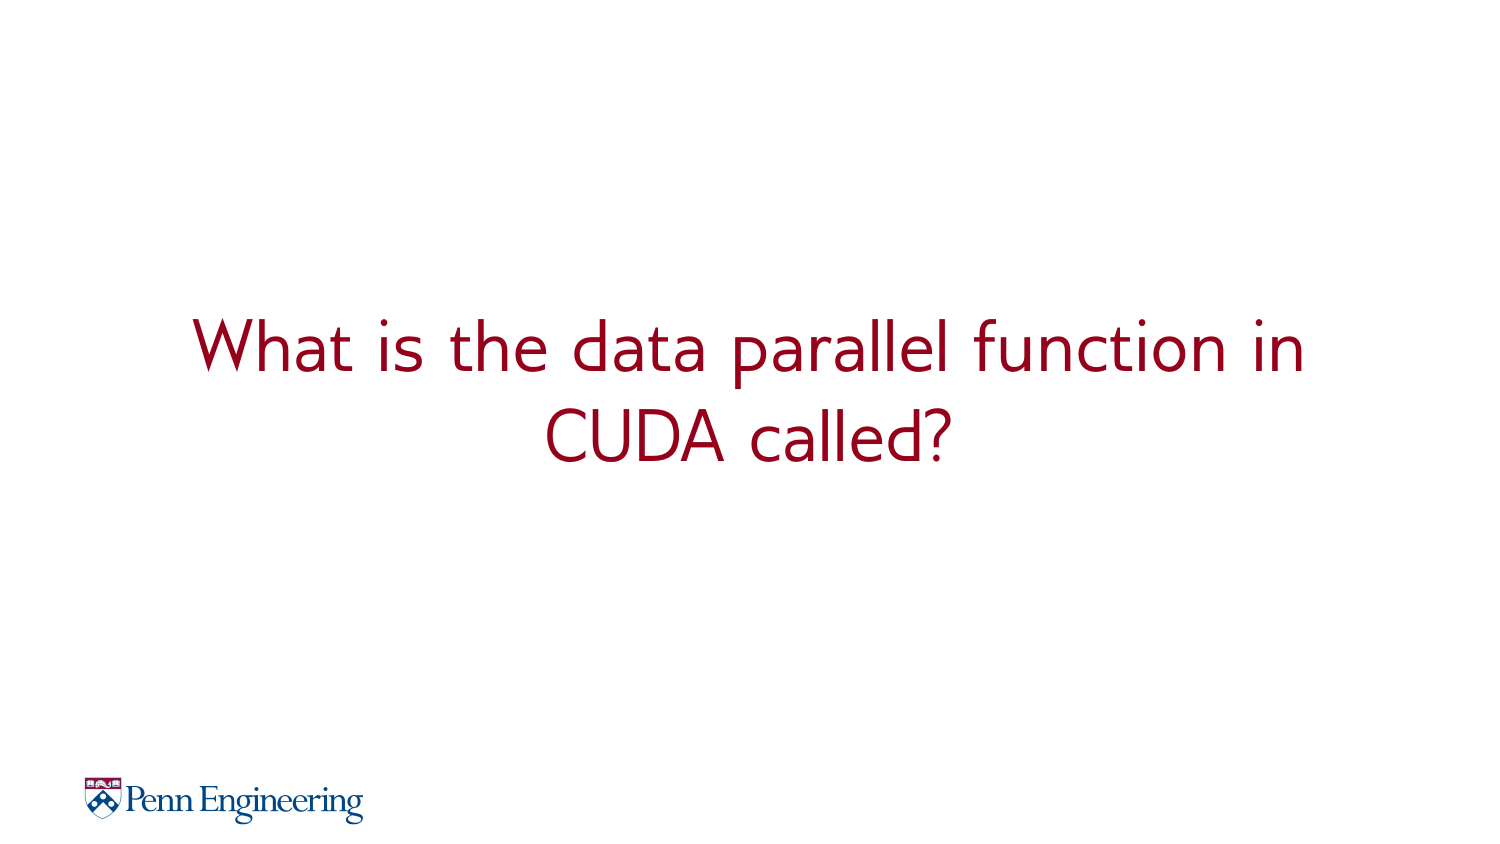

# What is the data parallel function in CUDA called?